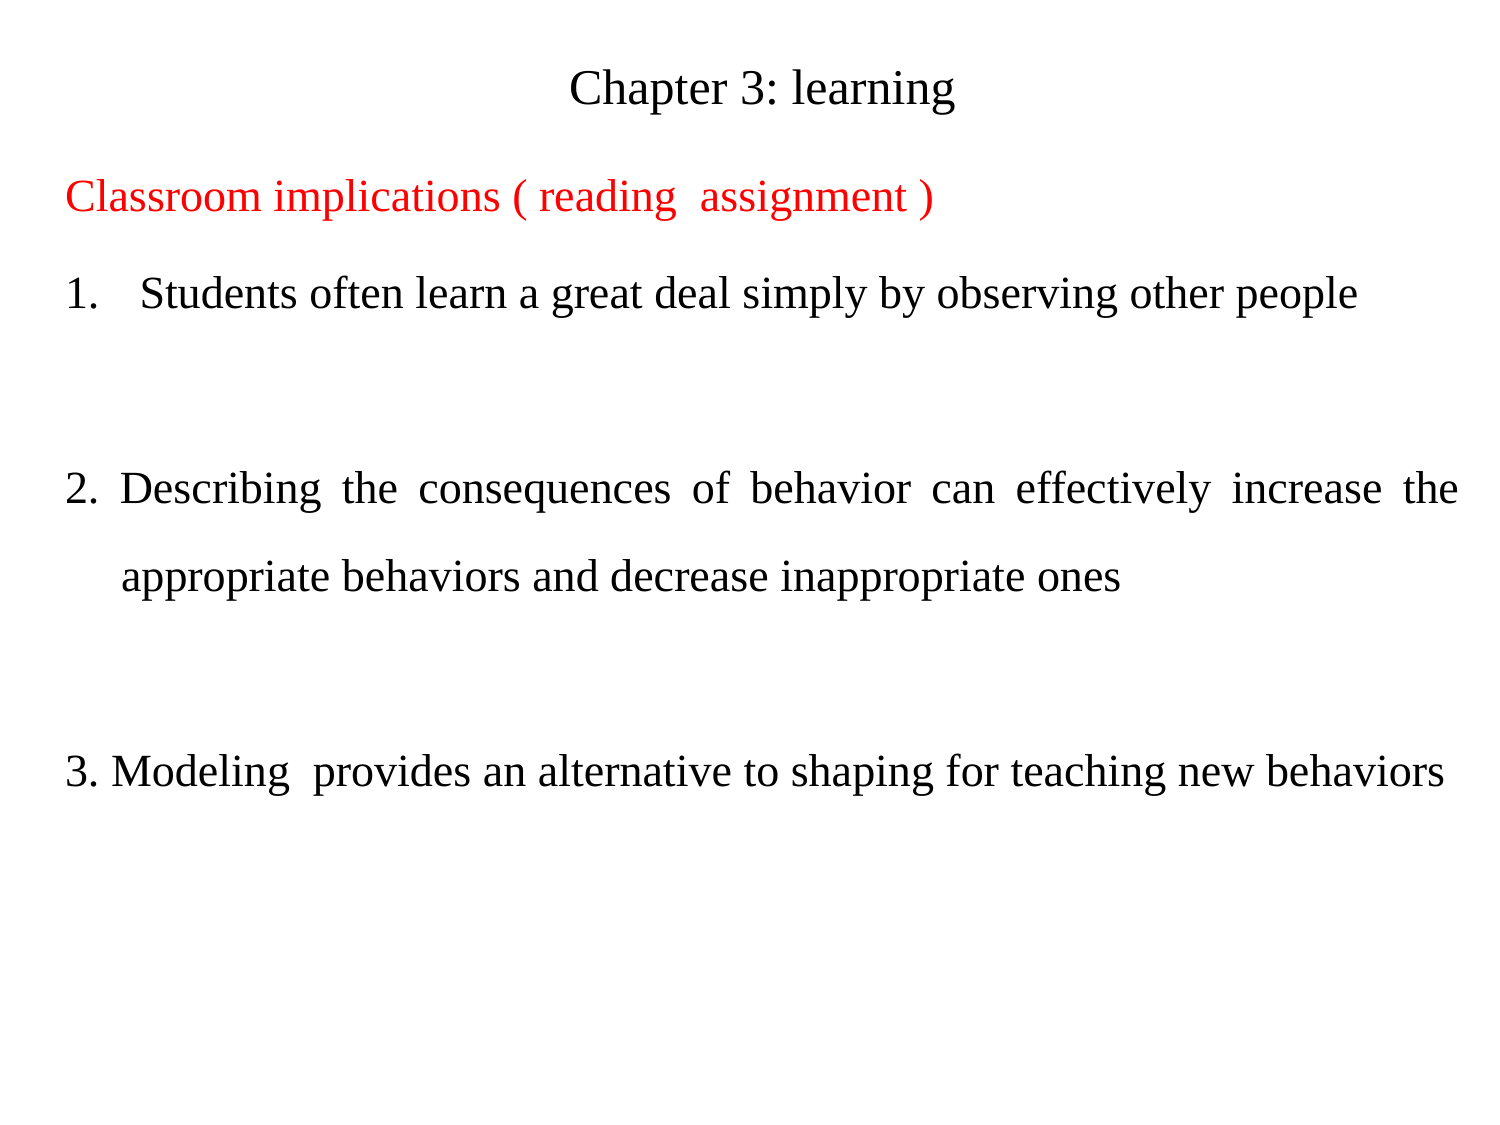

# Chapter 3: learning
Classroom implications ( reading  assignment )
Students often learn a great deal simply by observing other people

2. Describing the consequences of behavior can effectively increase the appropriate behaviors and decrease inappropriate ones

3. Modeling  provides an alternative to shaping for teaching new behaviors